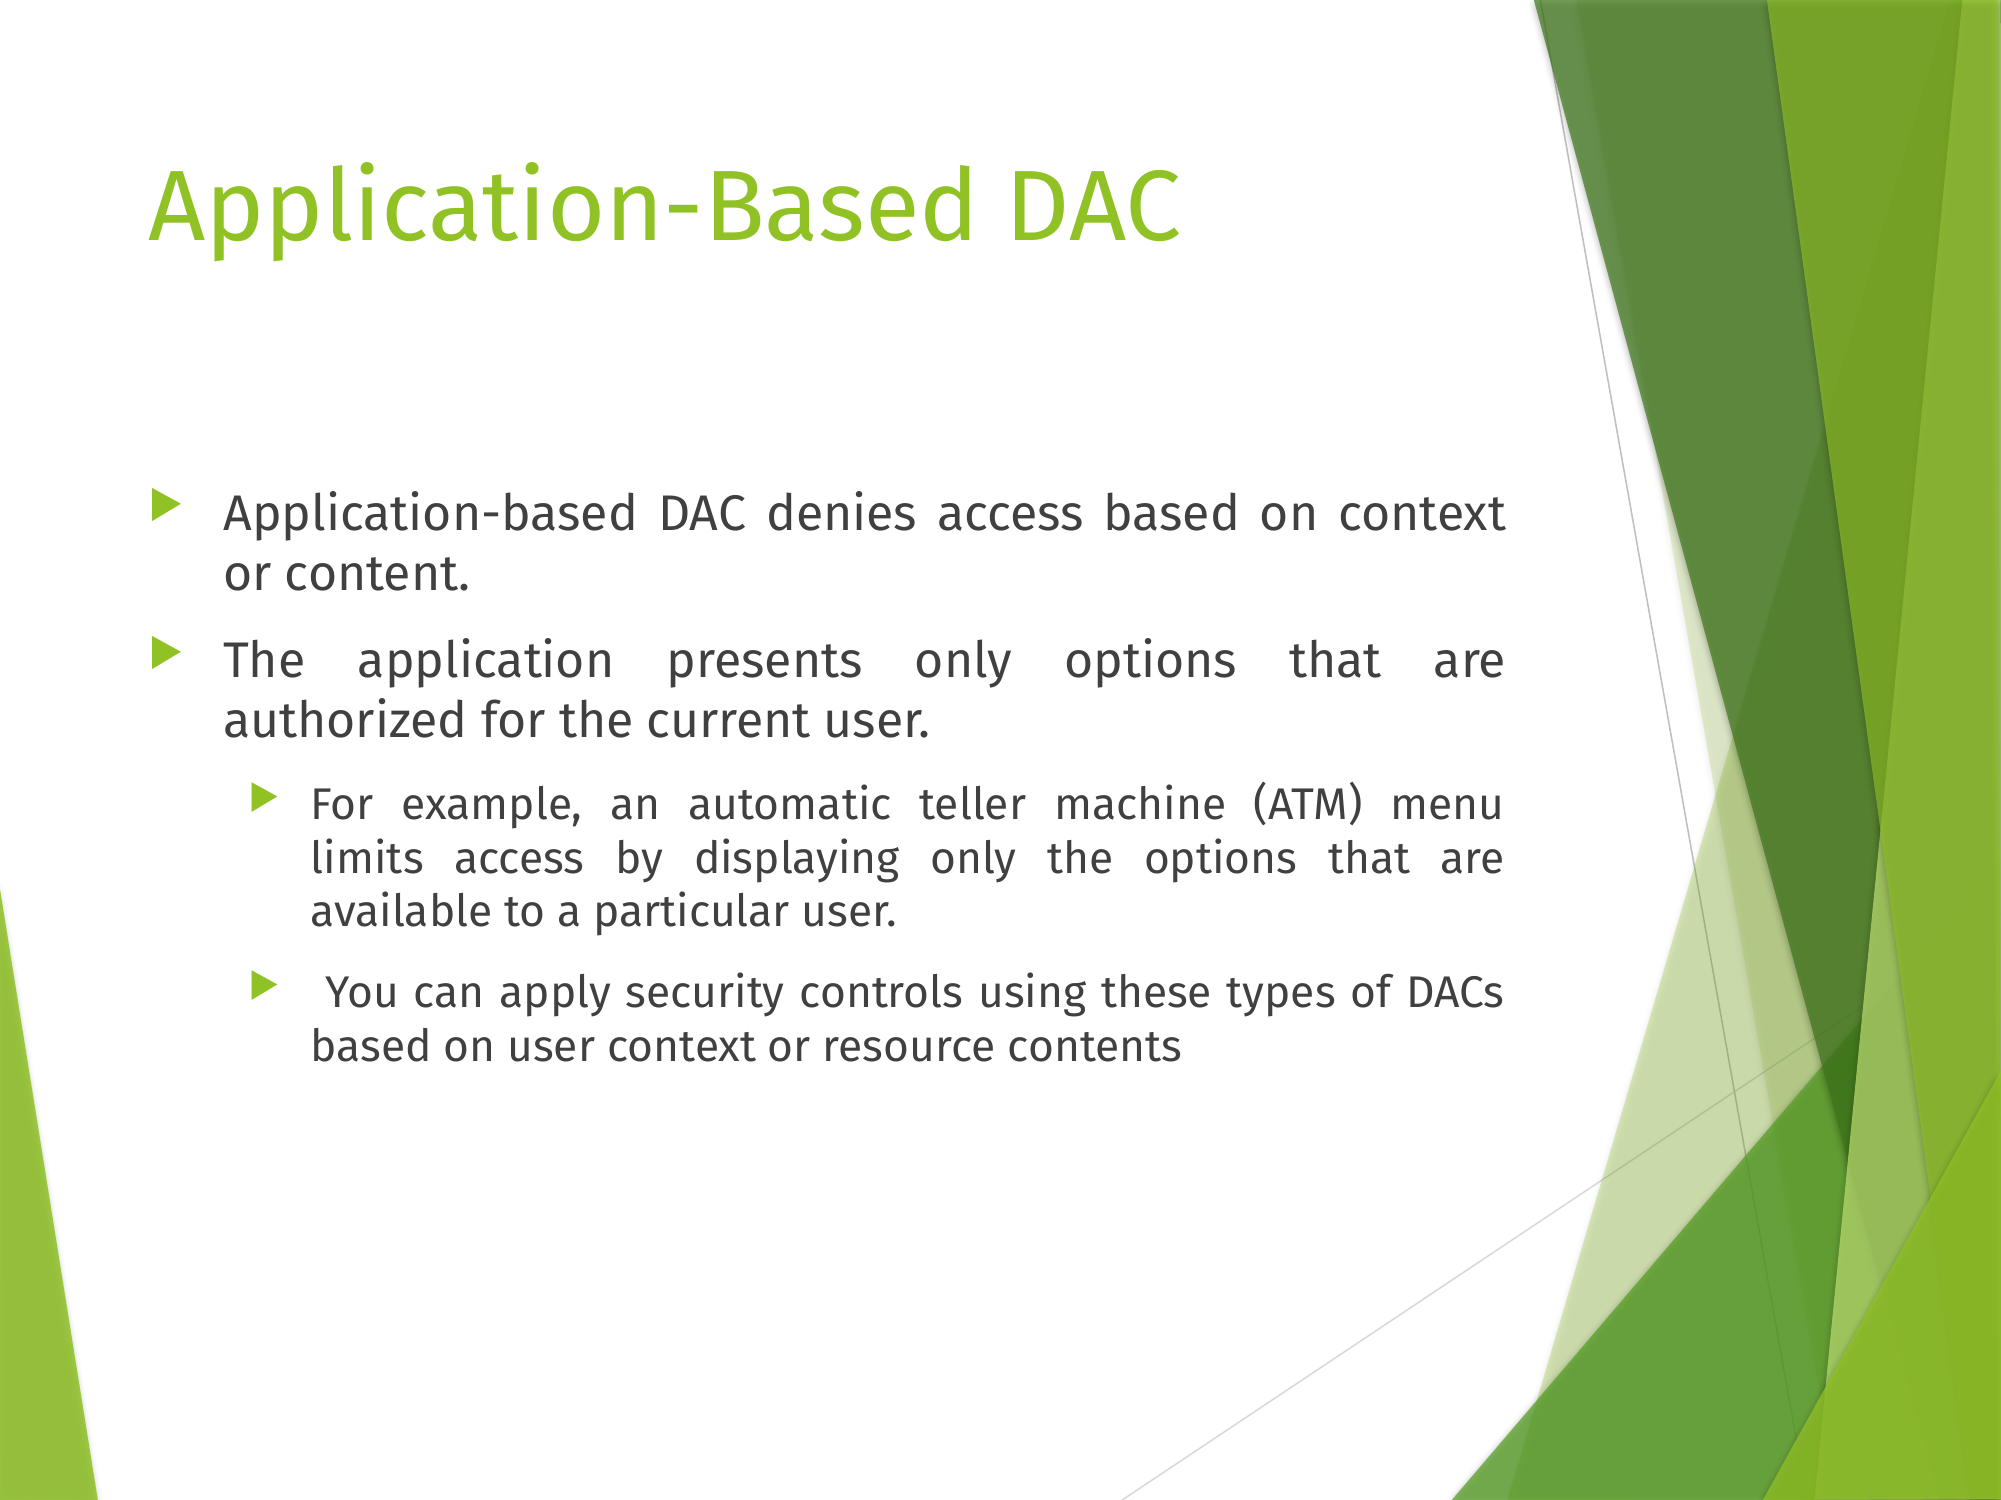

# Application-Based DAC
Application-based DAC denies access based on context or content.
The application presents only options that are authorized for the current user.
For example, an automatic teller machine (ATM) menu limits access by displaying only the options that are available to a particular user.
 You can apply security controls using these types of DACs based on user context or resource contents